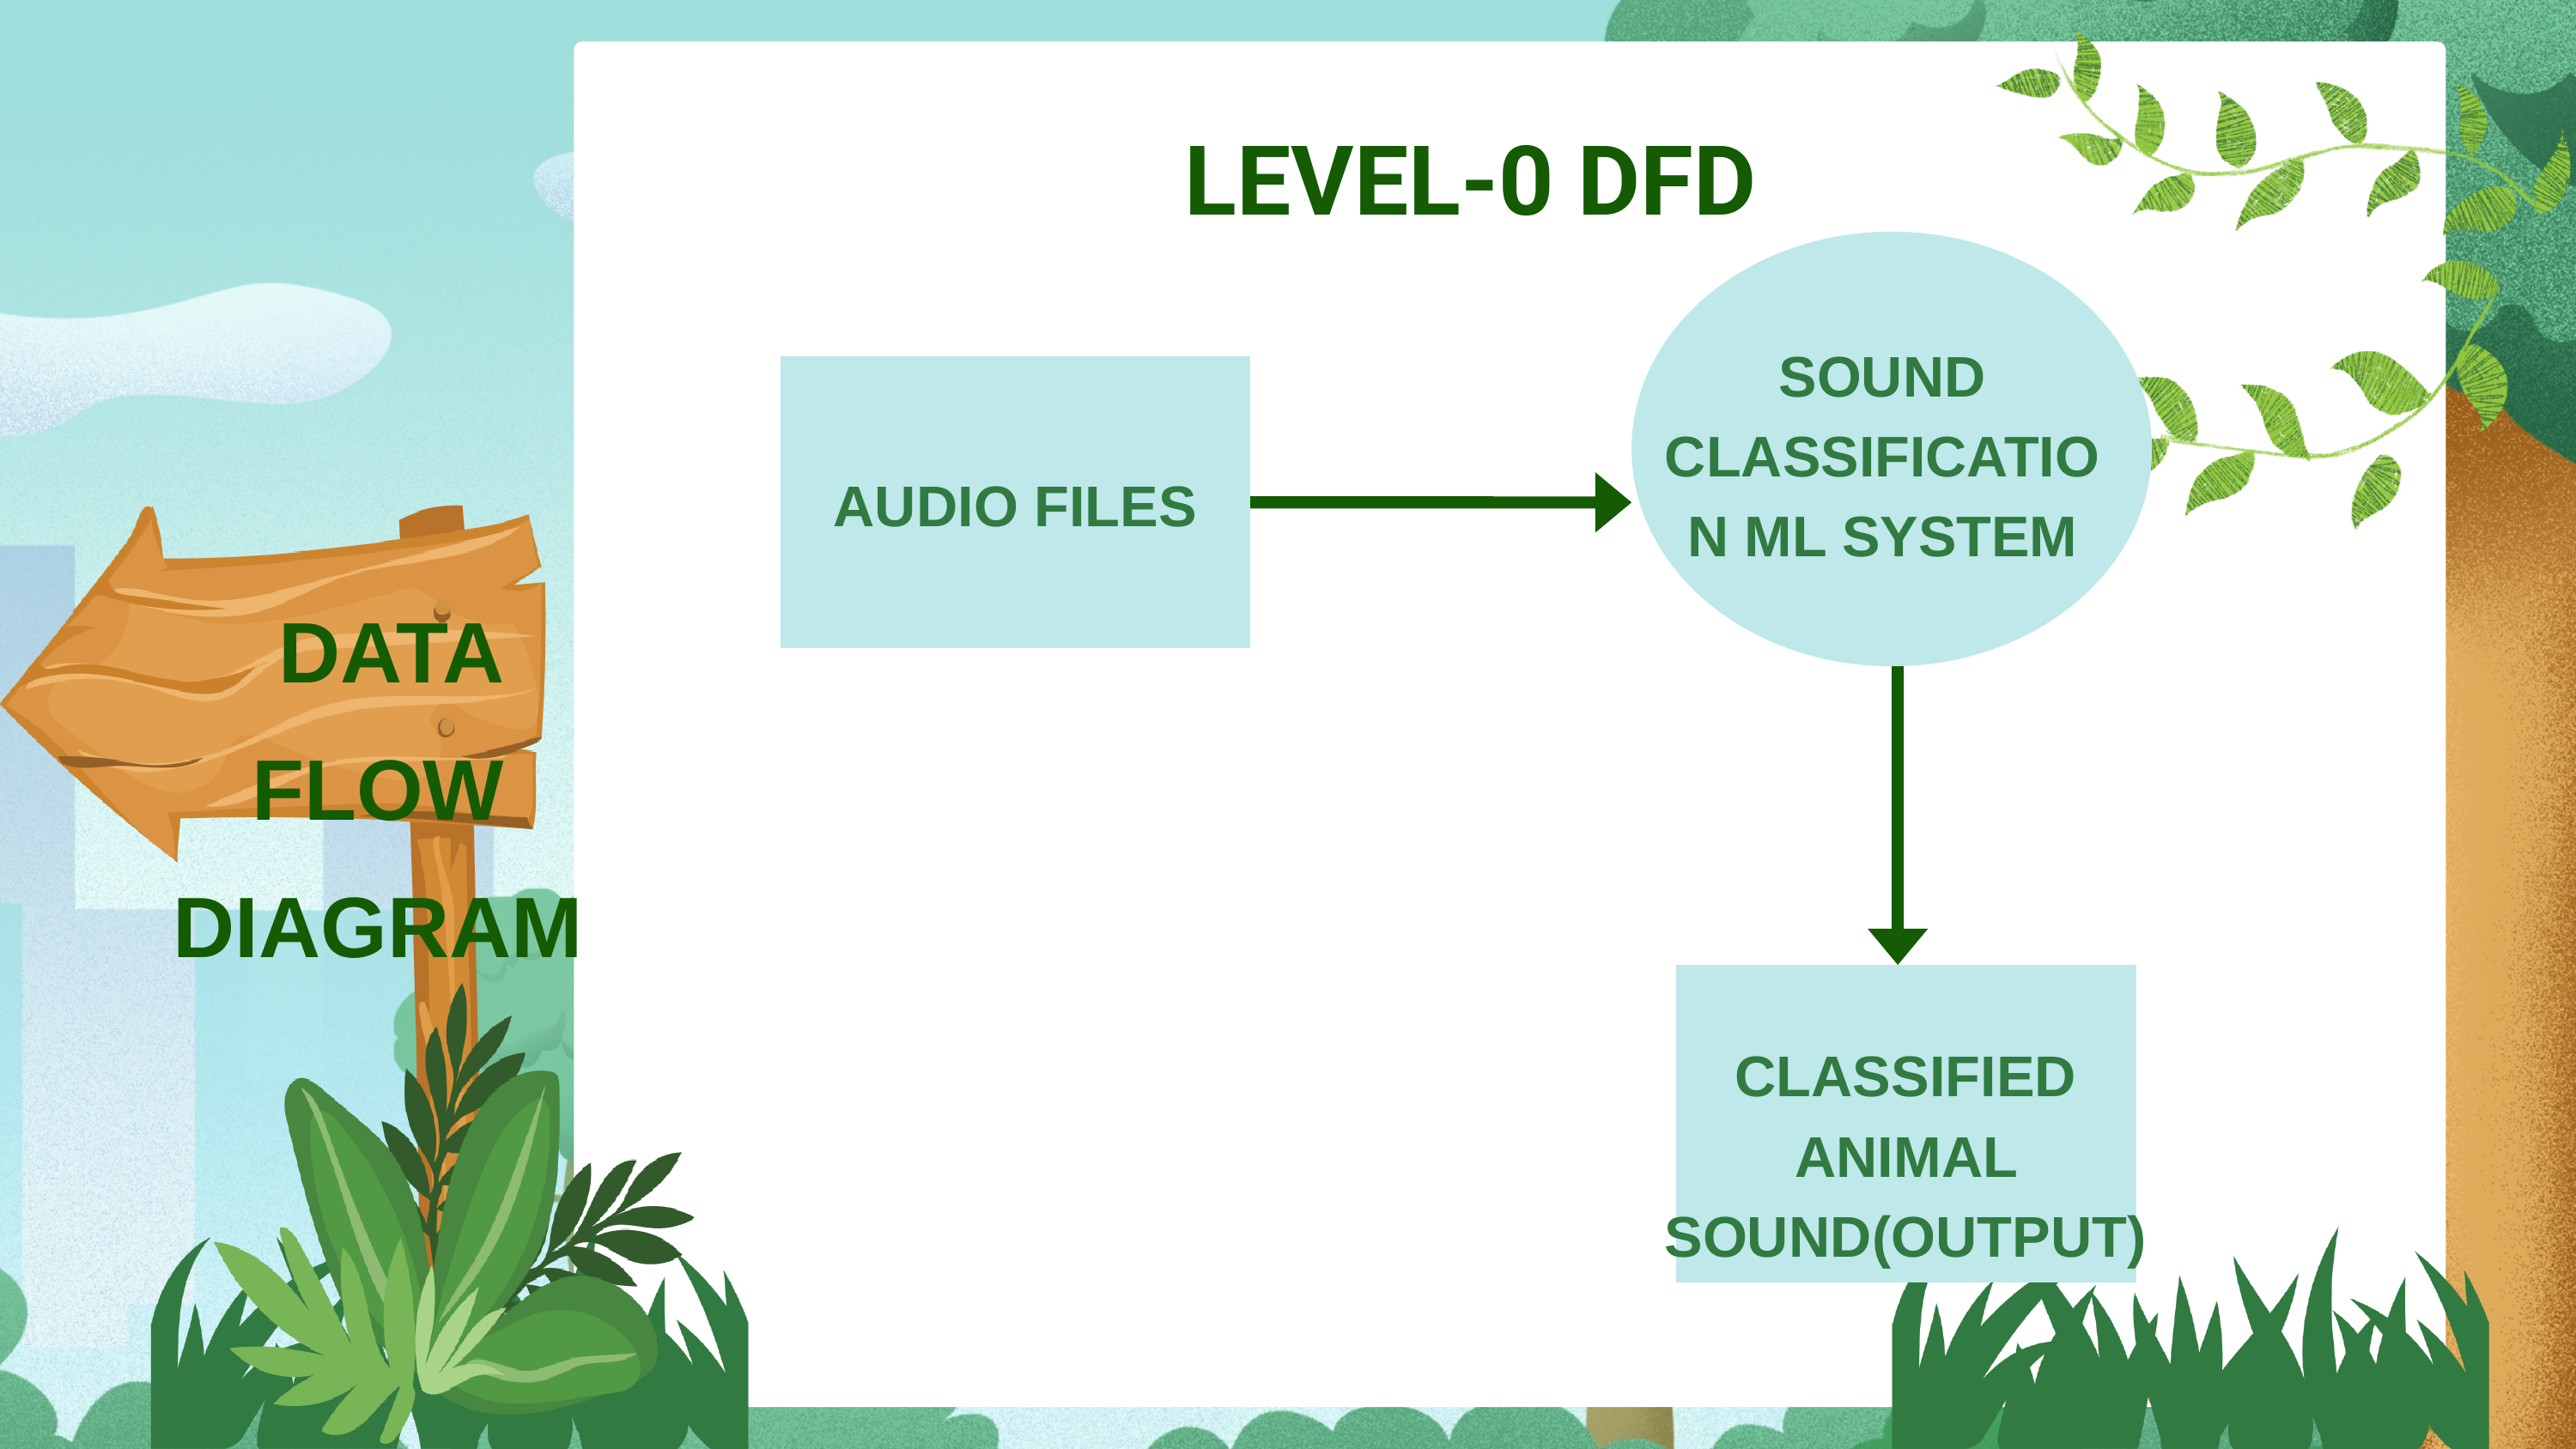

LEVEL-0 DFD

SOUND CLASSIFICATION ML SYSTEM

AUDIO FILES

DATA FLOW
DIAGRAM

CLASSIFIED ANIMAL SOUND(OUTPUT)